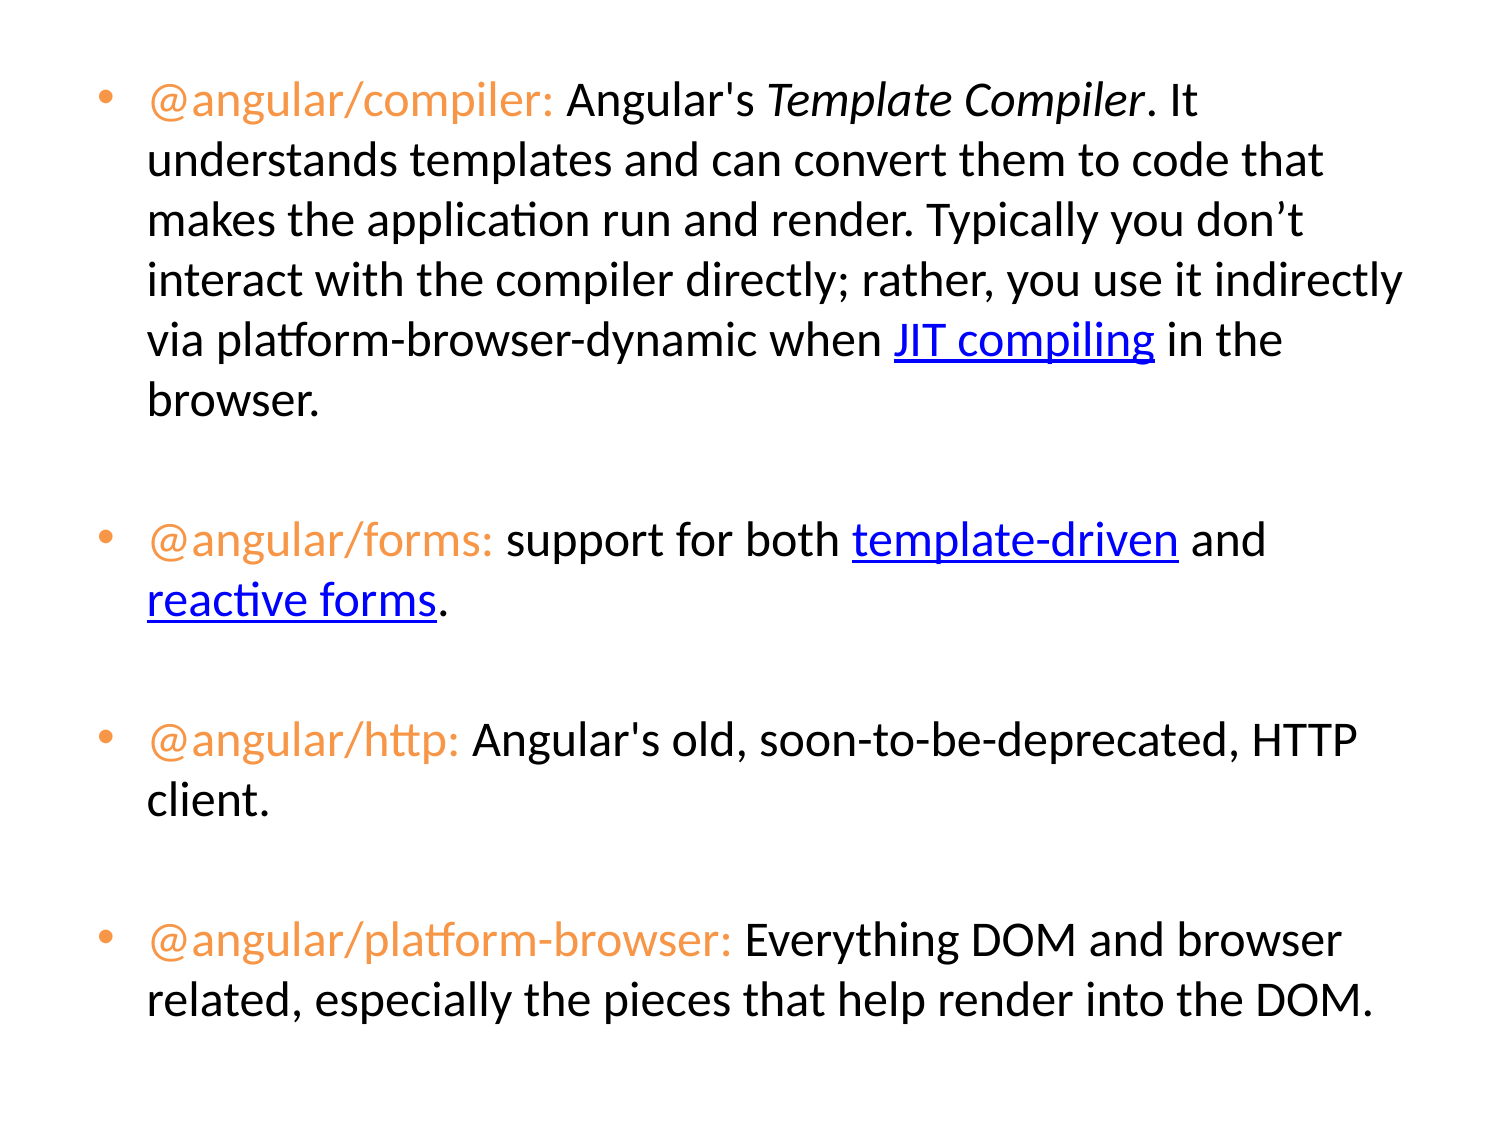

@angular/compiler: Angular's Template Compiler. It understands templates and can convert them to code that makes the application run and render. Typically you don’t interact with the compiler directly; rather, you use it indirectly via platform-browser-dynamic when JIT compiling in the browser.

@angular/forms: support for both template-driven and reactive forms.

@angular/http: Angular's old, soon-to-be-deprecated, HTTP client.

@angular/platform-browser: Everything DOM and browser related, especially the pieces that help render into the DOM.